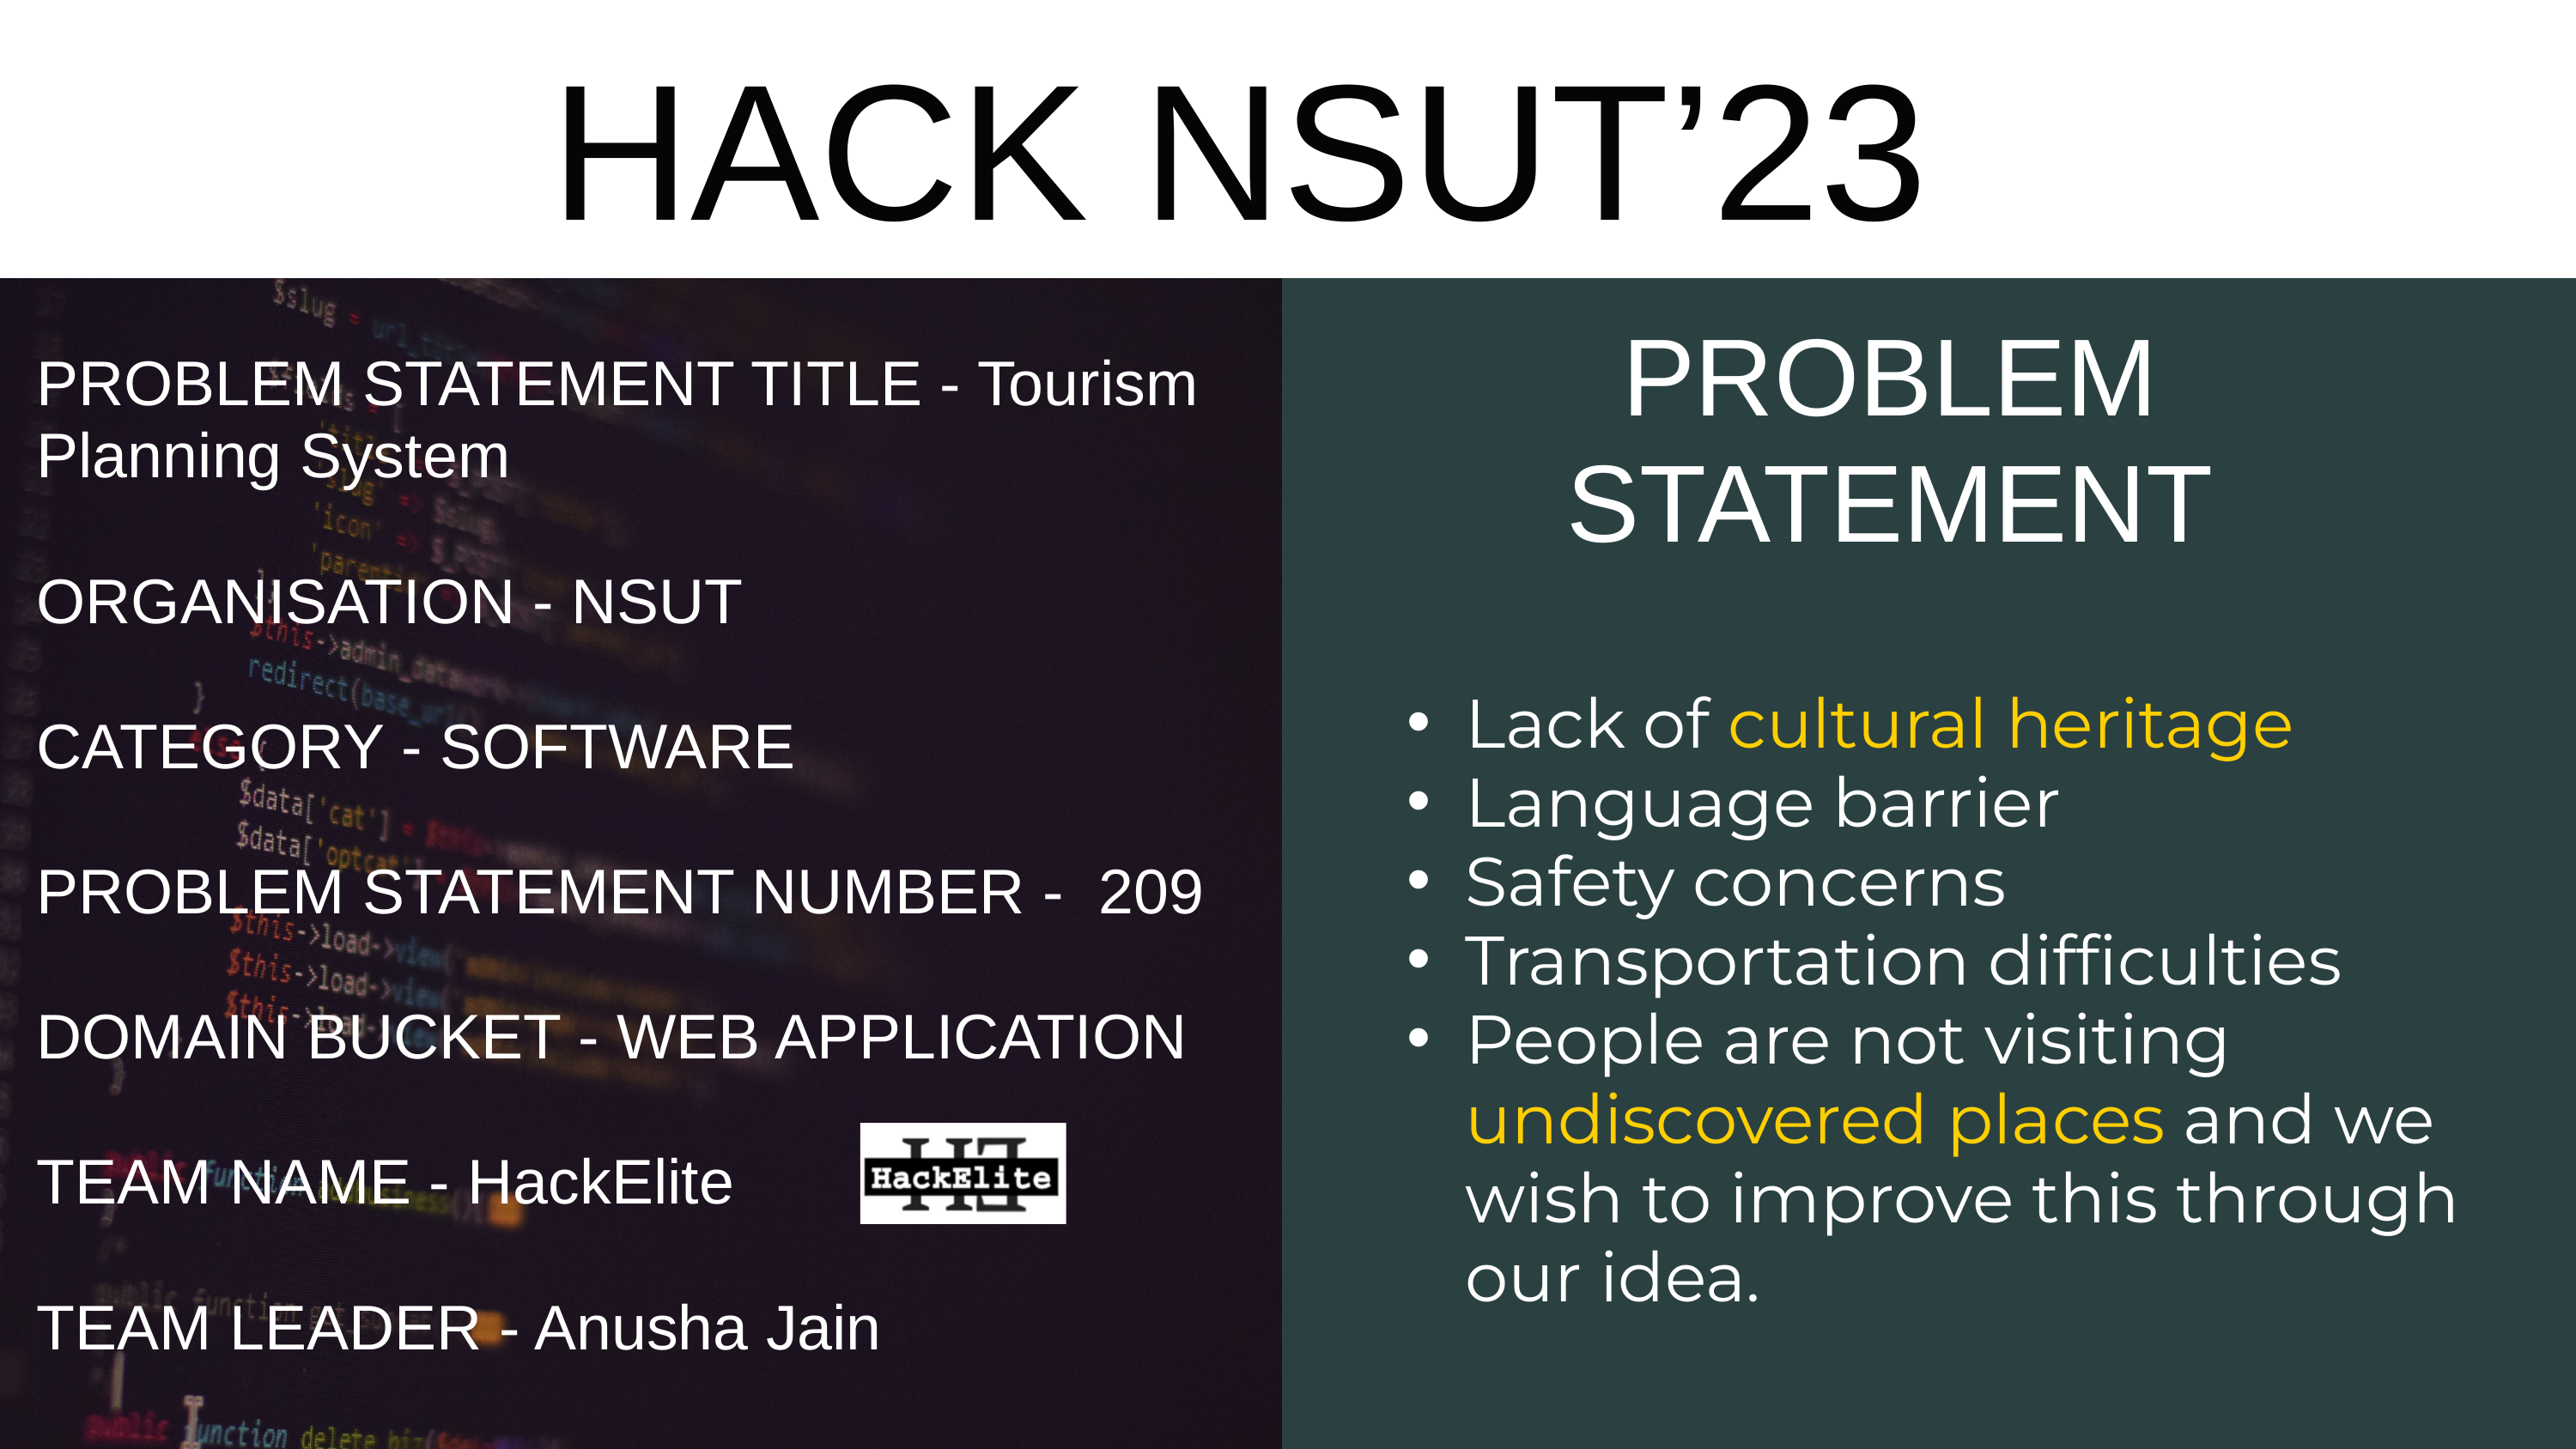

HACK NSUT’23

PROBLEM STATEMENT
PROBLEM STATEMENT TITLE - Tourism Planning System

ORGANISATION - NSUT

CATEGORY - SOFTWARE

PROBLEM STATEMENT NUMBER -  209

DOMAIN BUCKET - WEB APPLICATION

TEAM NAME - HackElite

TEAM LEADER - Anusha Jain

Lack of cultural heritage
Language barrier
Safety concerns
Transportation difficulties
People are not visiting undiscovered places and we wish to improve this through our idea.